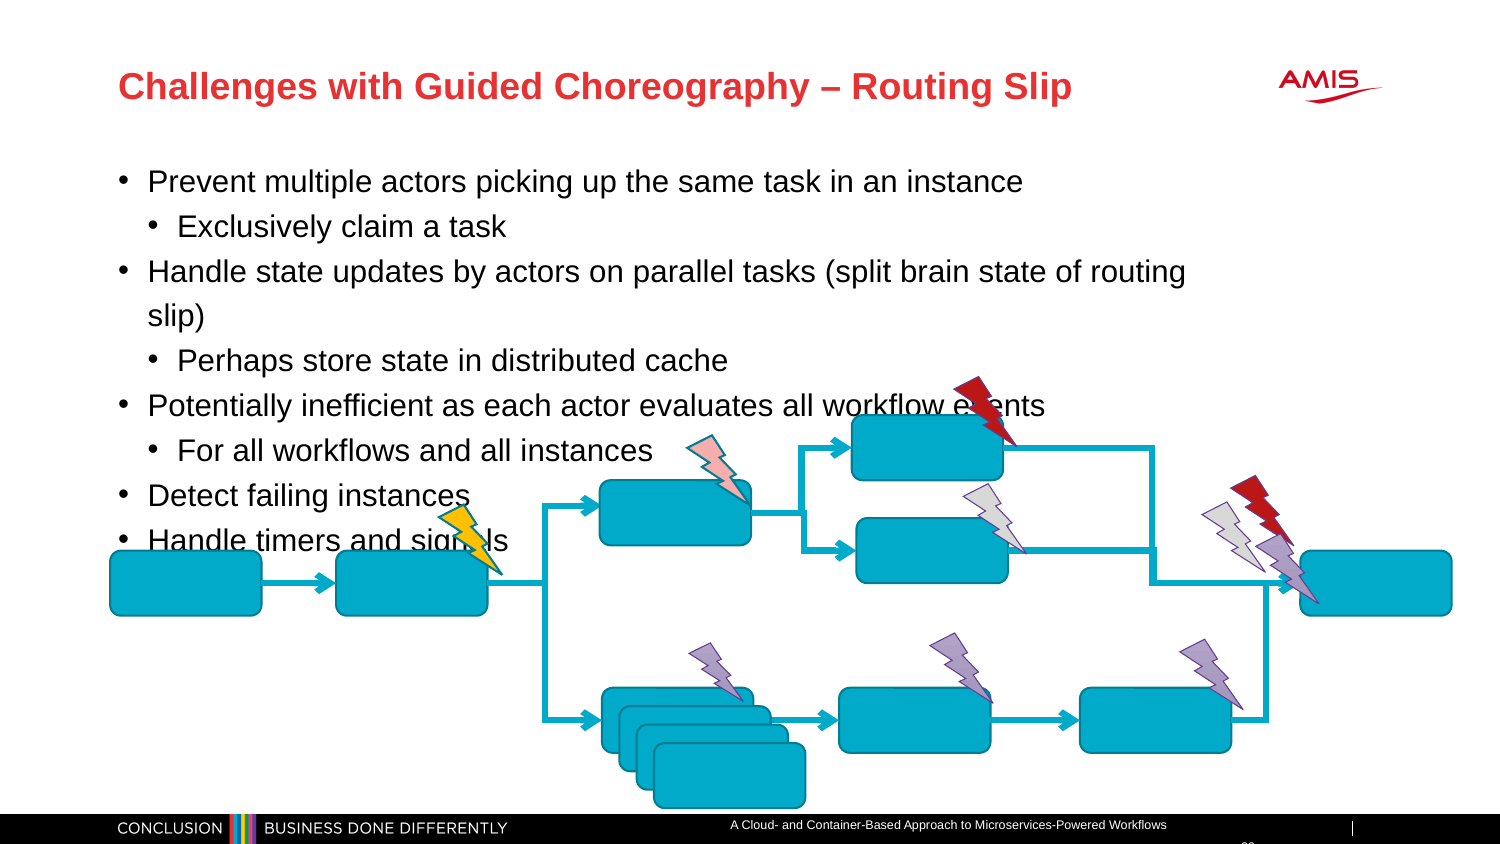

# Challenges with Guided Choreography – Routing Slip
Prevent multiple actors picking up the same task in an instance
Exclusively claim a task
Handle state updates by actors on parallel tasks (split brain state of routing slip)
Perhaps store state in distributed cache
Potentially inefficient as each actor evaluates all workflow events
For all workflows and all instances
Detect failing instances
Handle timers and signals

done

A Cloud- and Container-Based Approach to Microservices-Powered Workflows
29